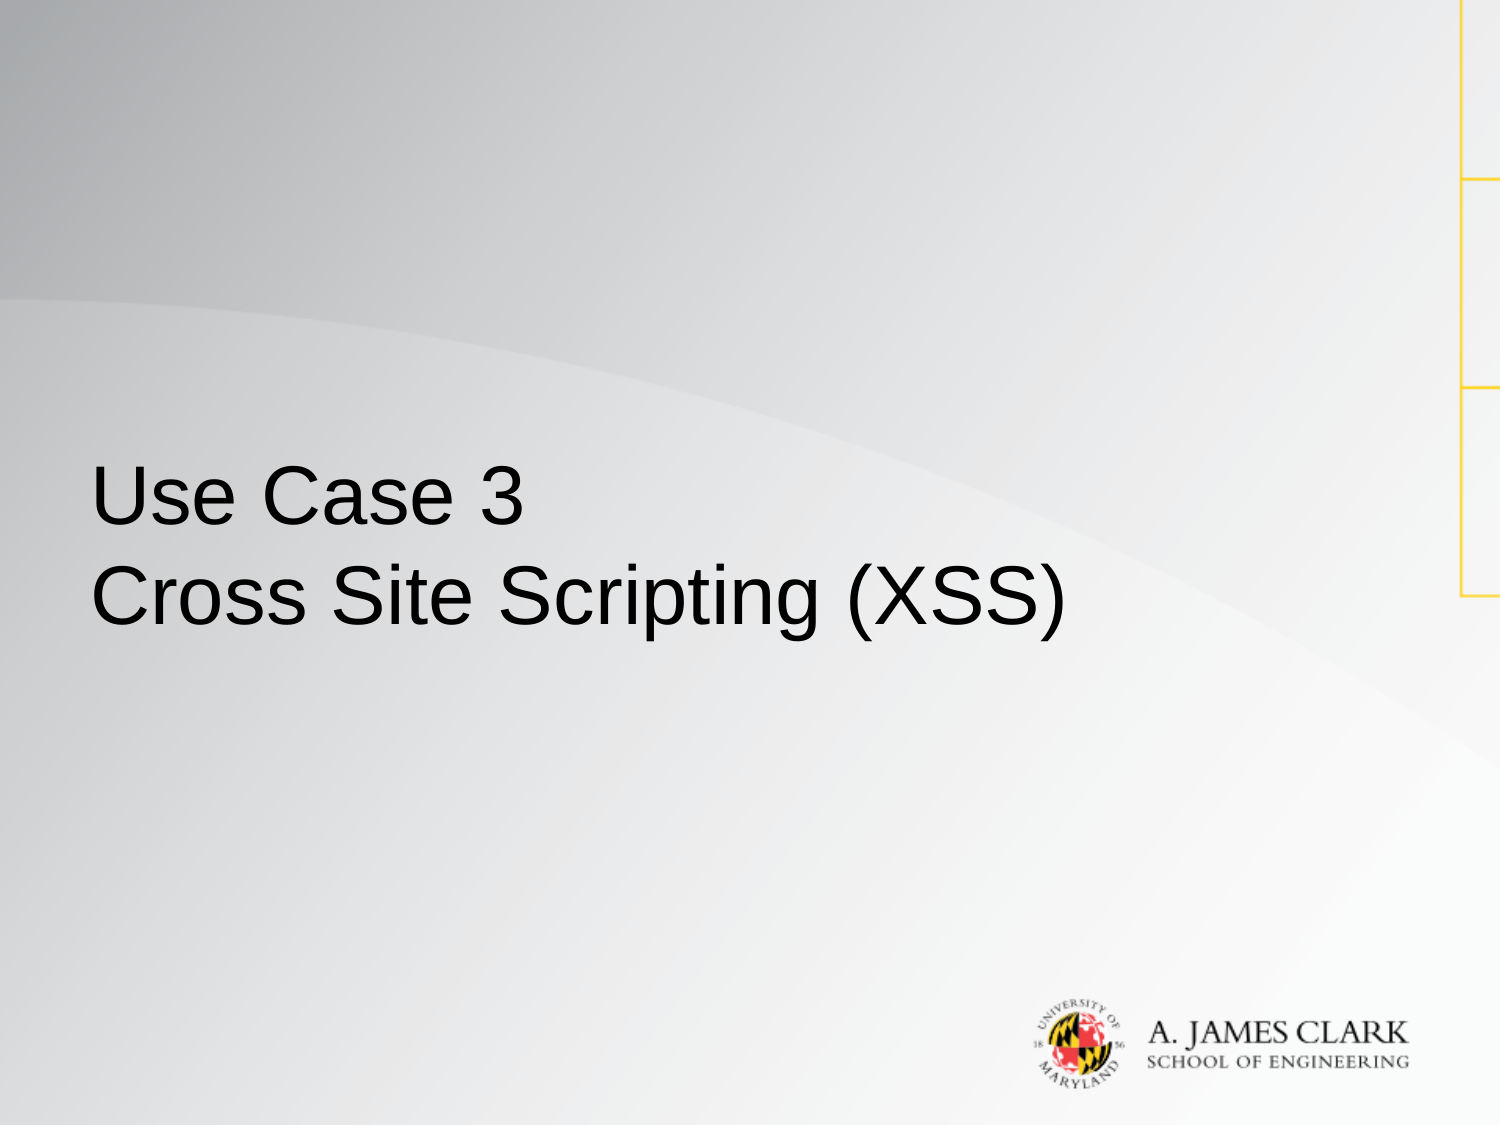

# Use Case 3 Cross Site Scripting (XSS)